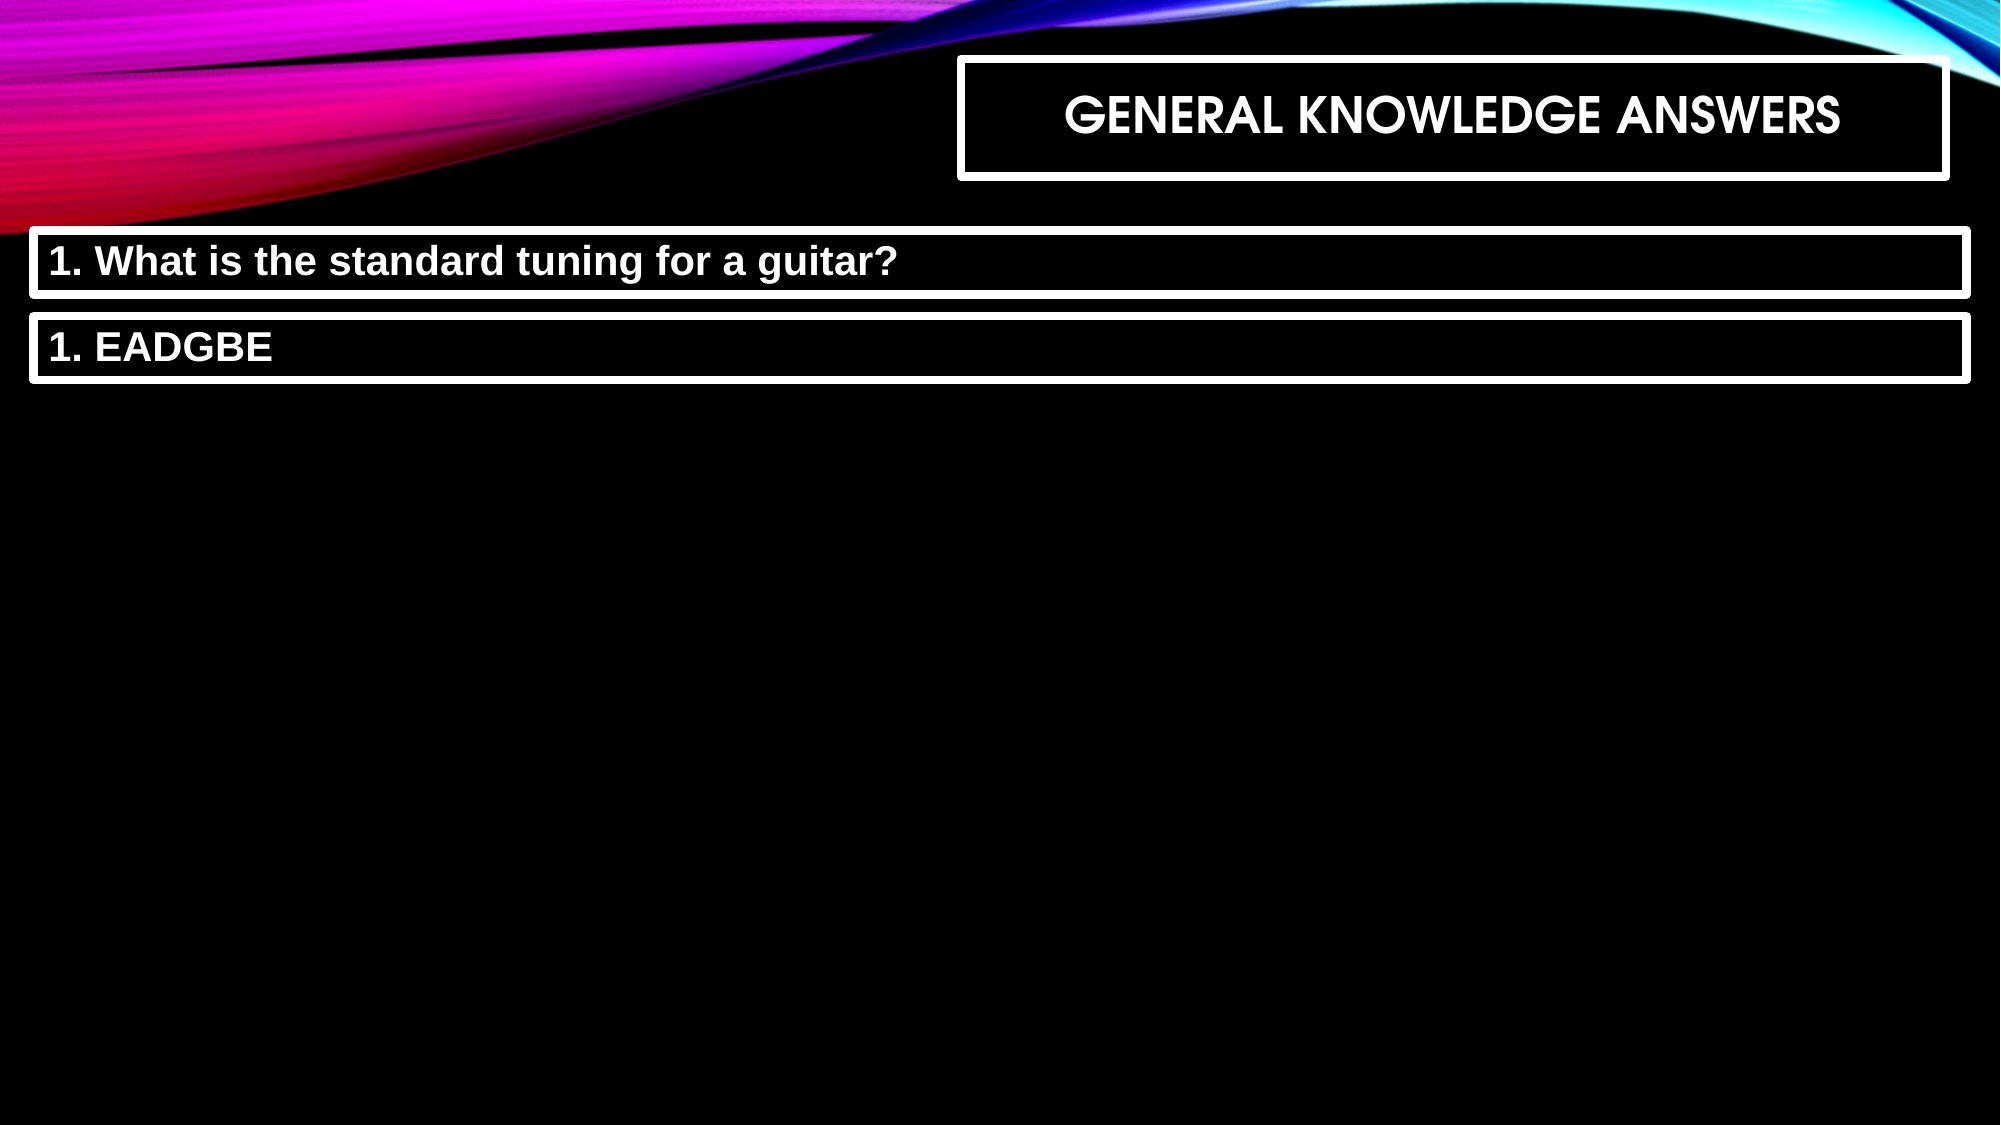

GENERAL KNOWLEDGE ANSWERS
1. What is the standard tuning for a guitar?
1. EADGBE